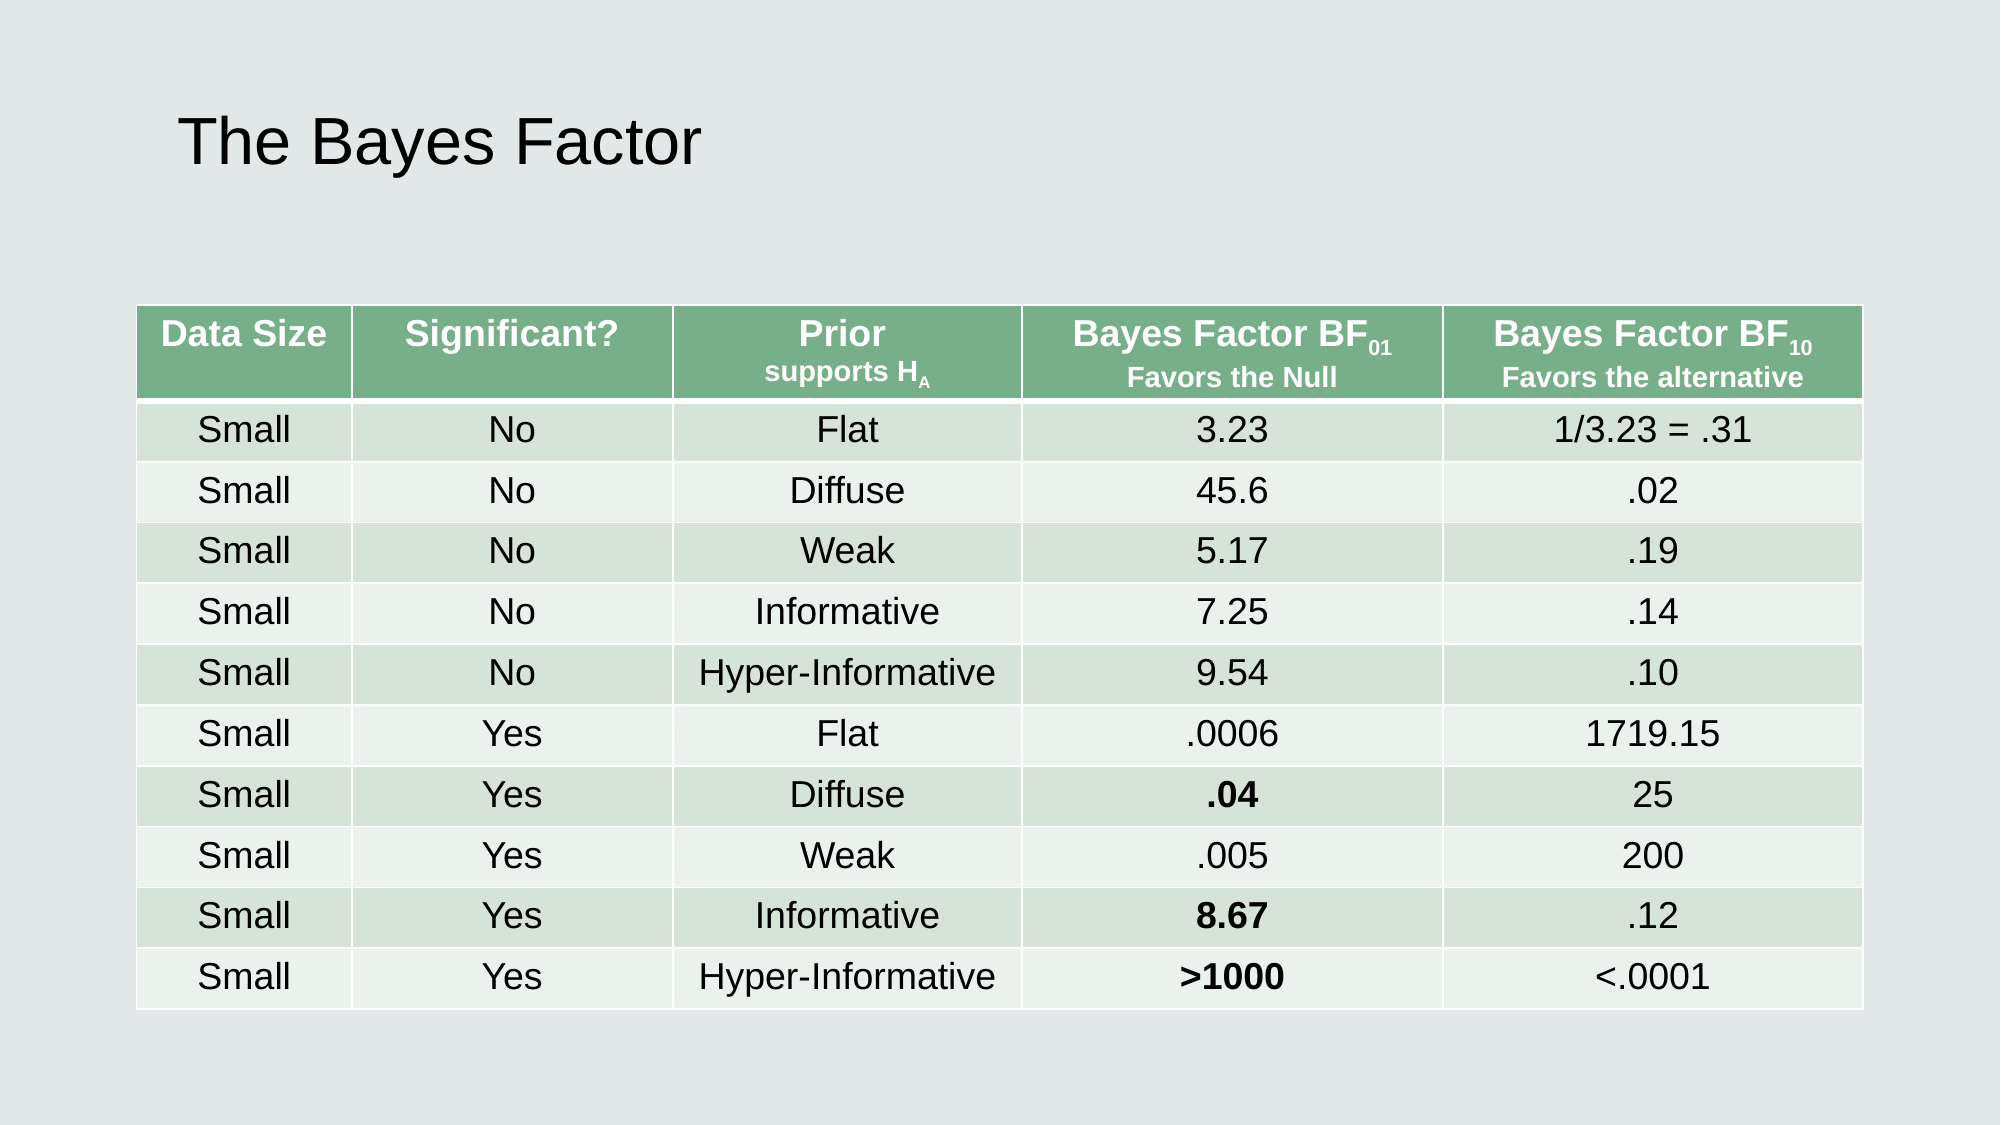

# The Bayes Factor
| Data Size | Significant? | Prior supports HA | Bayes Factor BF01 Favors the Null | Bayes Factor BF10 Favors the alternative |
| --- | --- | --- | --- | --- |
| Small | No | Flat | 3.23 | 1/3.23 = .31 |
| Small | No | Diffuse | 45.6 | .02 |
| Small | No | Weak | 5.17 | .19 |
| Small | No | Informative | 7.25 | .14 |
| Small | No | Hyper-Informative | 9.54 | .10 |
| Small | Yes | Flat | .0006 | 1719.15 |
| Small | Yes | Diffuse | .04 | 25 |
| Small | Yes | Weak | .005 | 200 |
| Small | Yes | Informative | 8.67 | .12 |
| Small | Yes | Hyper-Informative | >1000 | <.0001 |